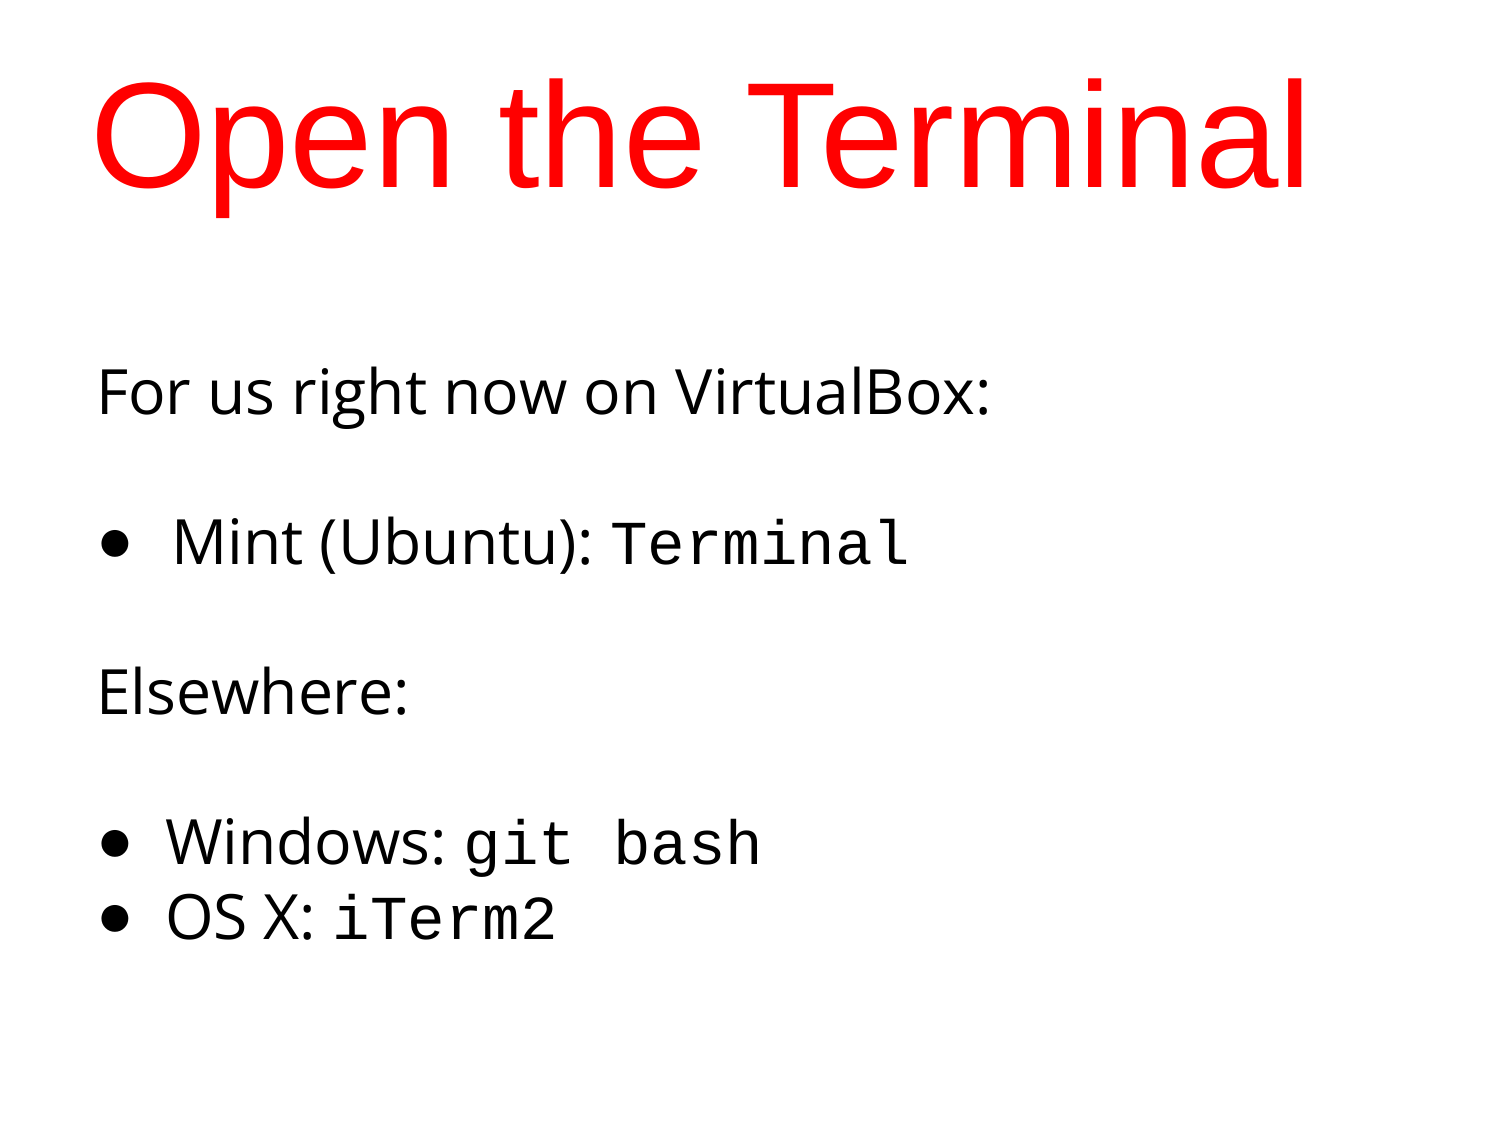

# Open the Terminal

For us right now on VirtualBox:

Mint (Ubuntu): Terminal

Elsewhere:

Windows: git bash
OS X: iTerm2